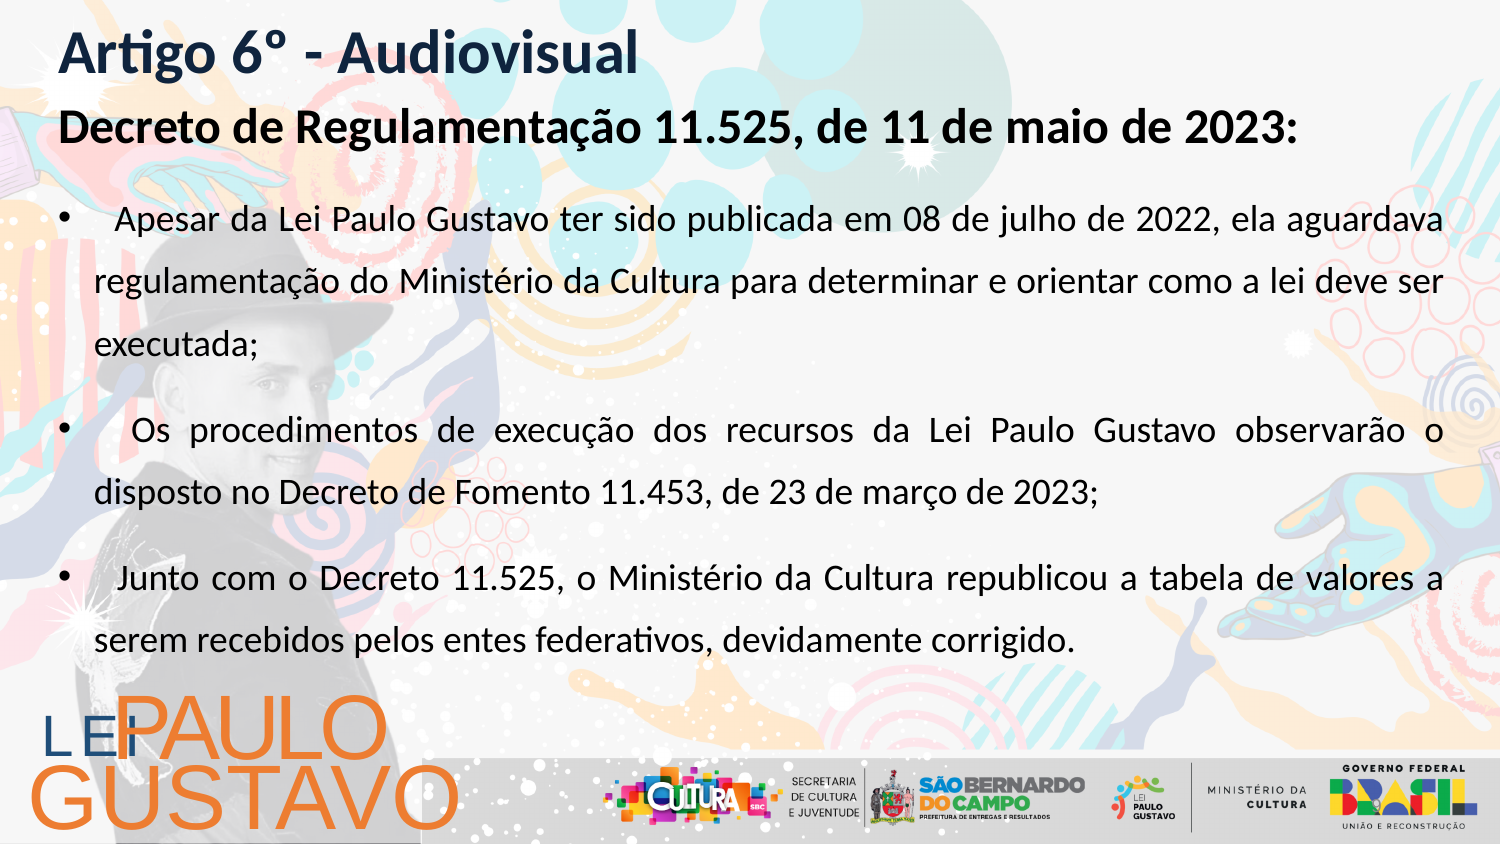

Artigo 6º - Audiovisual
Decreto de Regulamentação 11.525, de 11 de maio de 2023:

  Apesar da Lei Paulo Gustavo ter sido publicada em 08 de julho de 2022, ela aguardava regulamentação do Ministério da Cultura para determinar e orientar como a lei deve ser executada;
  Os procedimentos de execução dos recursos da Lei Paulo Gustavo observarão o disposto no Decreto de Fomento 11.453, de 23 de março de 2023;
  Junto com o Decreto 11.525, o Ministério da Cultura republicou a tabela de valores a serem recebidos pelos entes federativos, devidamente corrigido.
PAULO
LEI
GUSTAVO
9